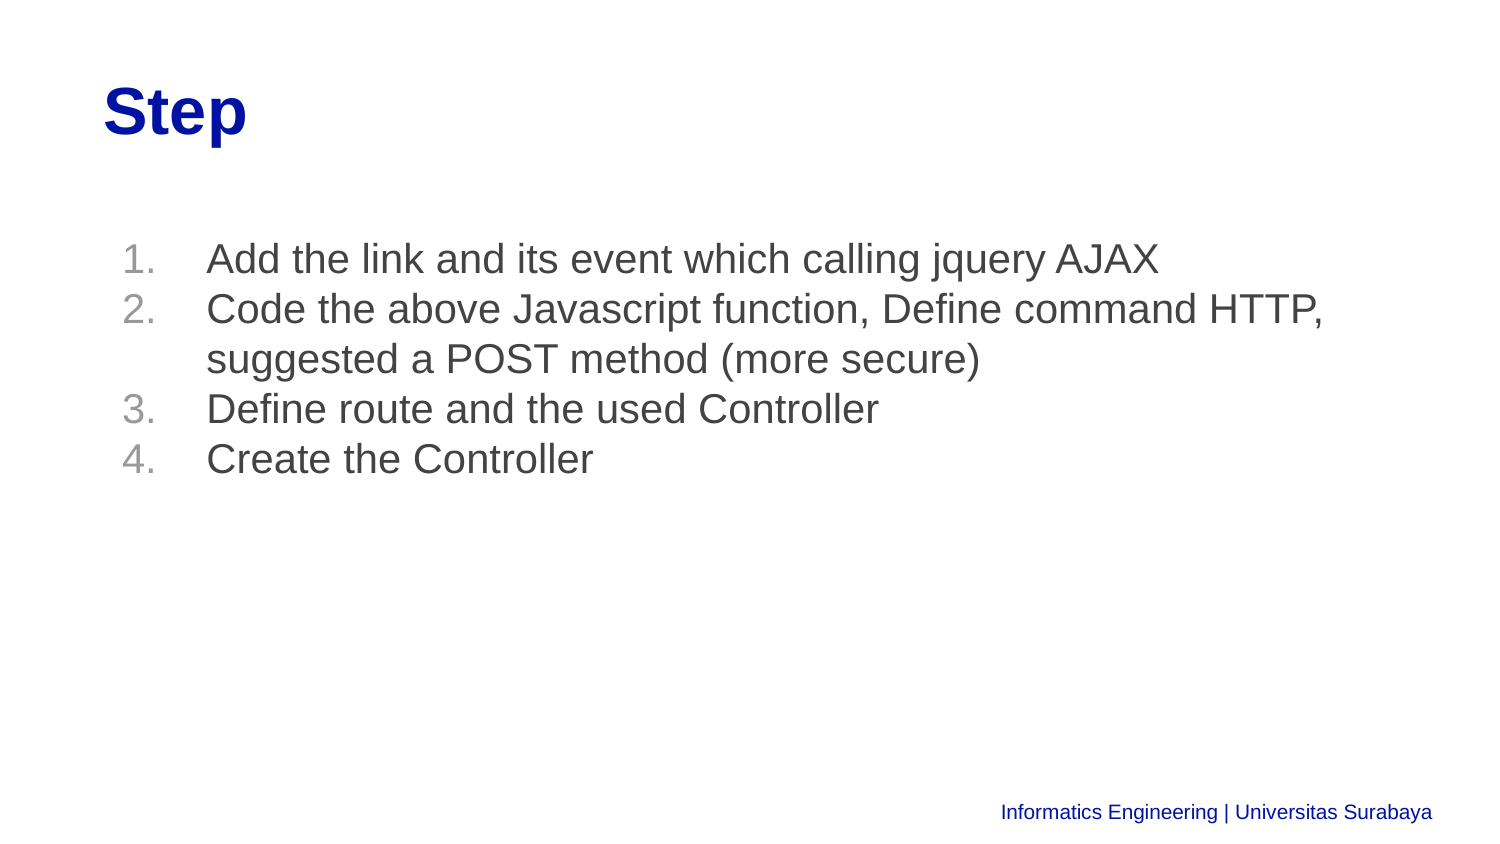

Step
Add the link and its event which calling jquery AJAX
Code the above Javascript function, Define command HTTP, suggested a POST method (more secure)
Define route and the used Controller
Create the Controller
Informatics Engineering | Universitas Surabaya